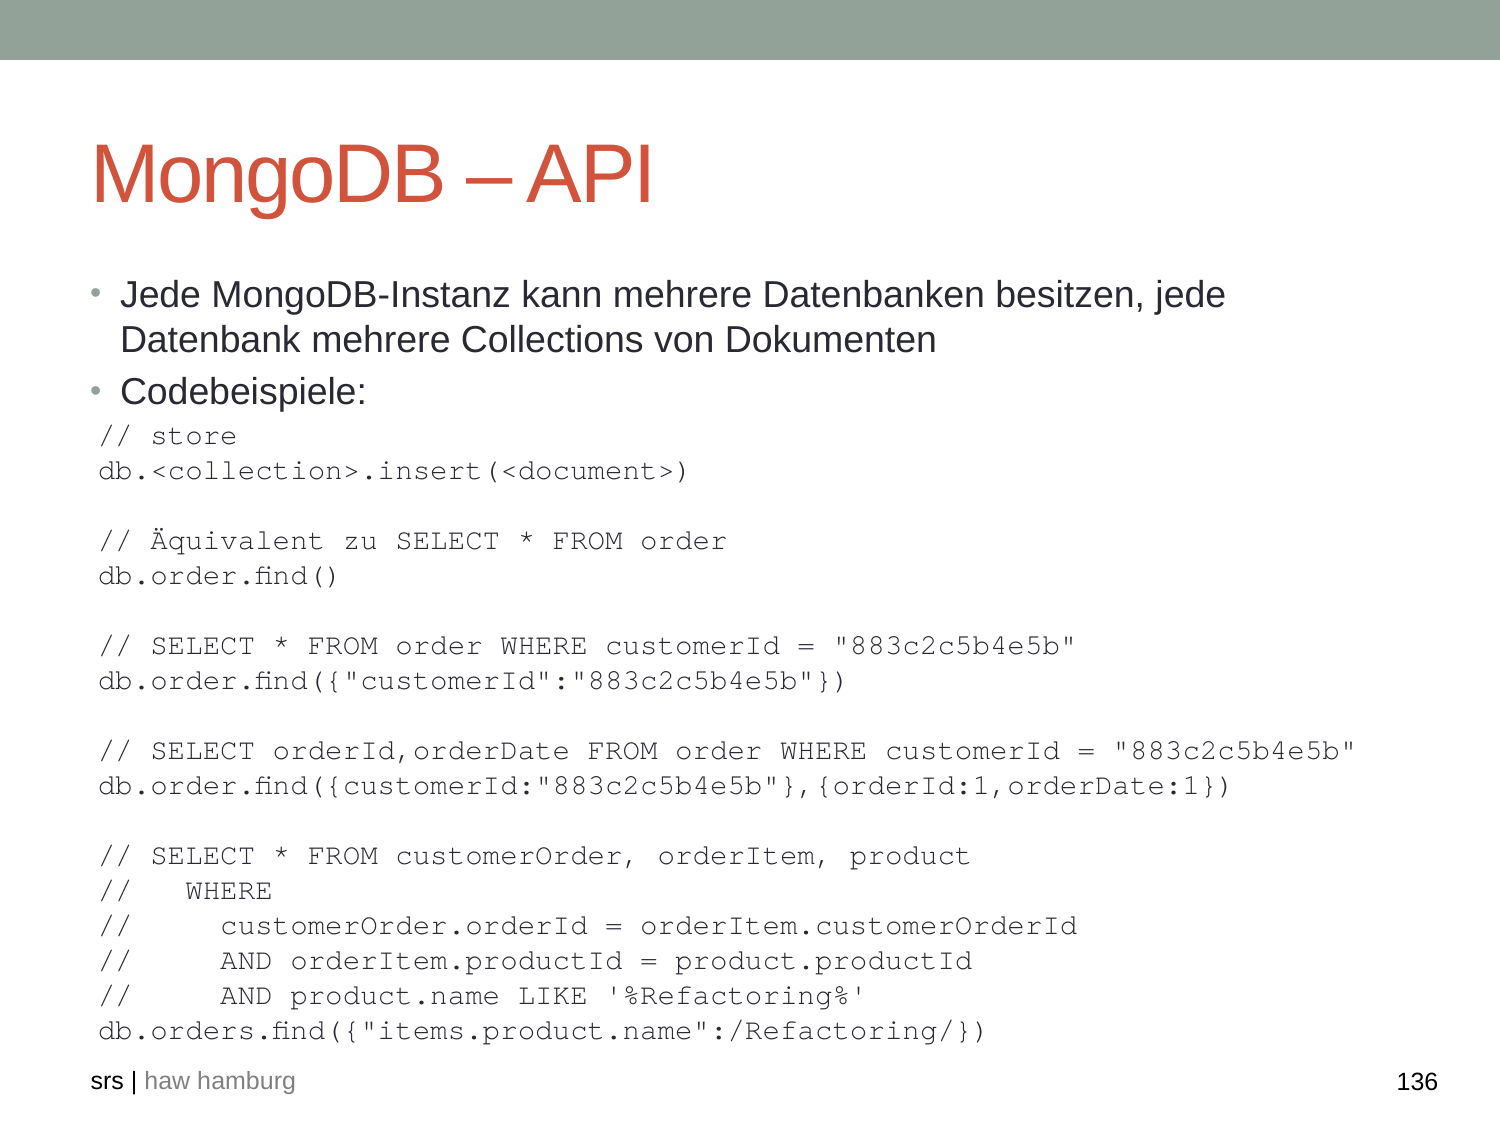

# MongoDB – API
Jede MongoDB-Instanz kann mehrere Datenbanken besitzen, jede Datenbank mehrere Collections von Dokumenten
Codebeispiele:

// store
db.<collection>.insert(<document>)

// Äquivalent zu SELECT * FROM order
db.order.find()

// SELECT * FROM order WHERE customerId = "883c2c5b4e5b"
db.order.find({"customerId":"883c2c5b4e5b"})

// SELECT orderId,orderDate FROM order WHERE customerId = "883c2c5b4e5b"
db.order.find({customerId:"883c2c5b4e5b"},{orderId:1,orderDate:1})

// SELECT * FROM customerOrder, orderItem, product
//   WHERE
//     customerOrder.orderId = orderItem.customerOrderId
//     AND orderItem.productId = product.productId
//     AND product.name LIKE '%Refactoring%'
db.orders.find({"items.product.name":/Refactoring/})